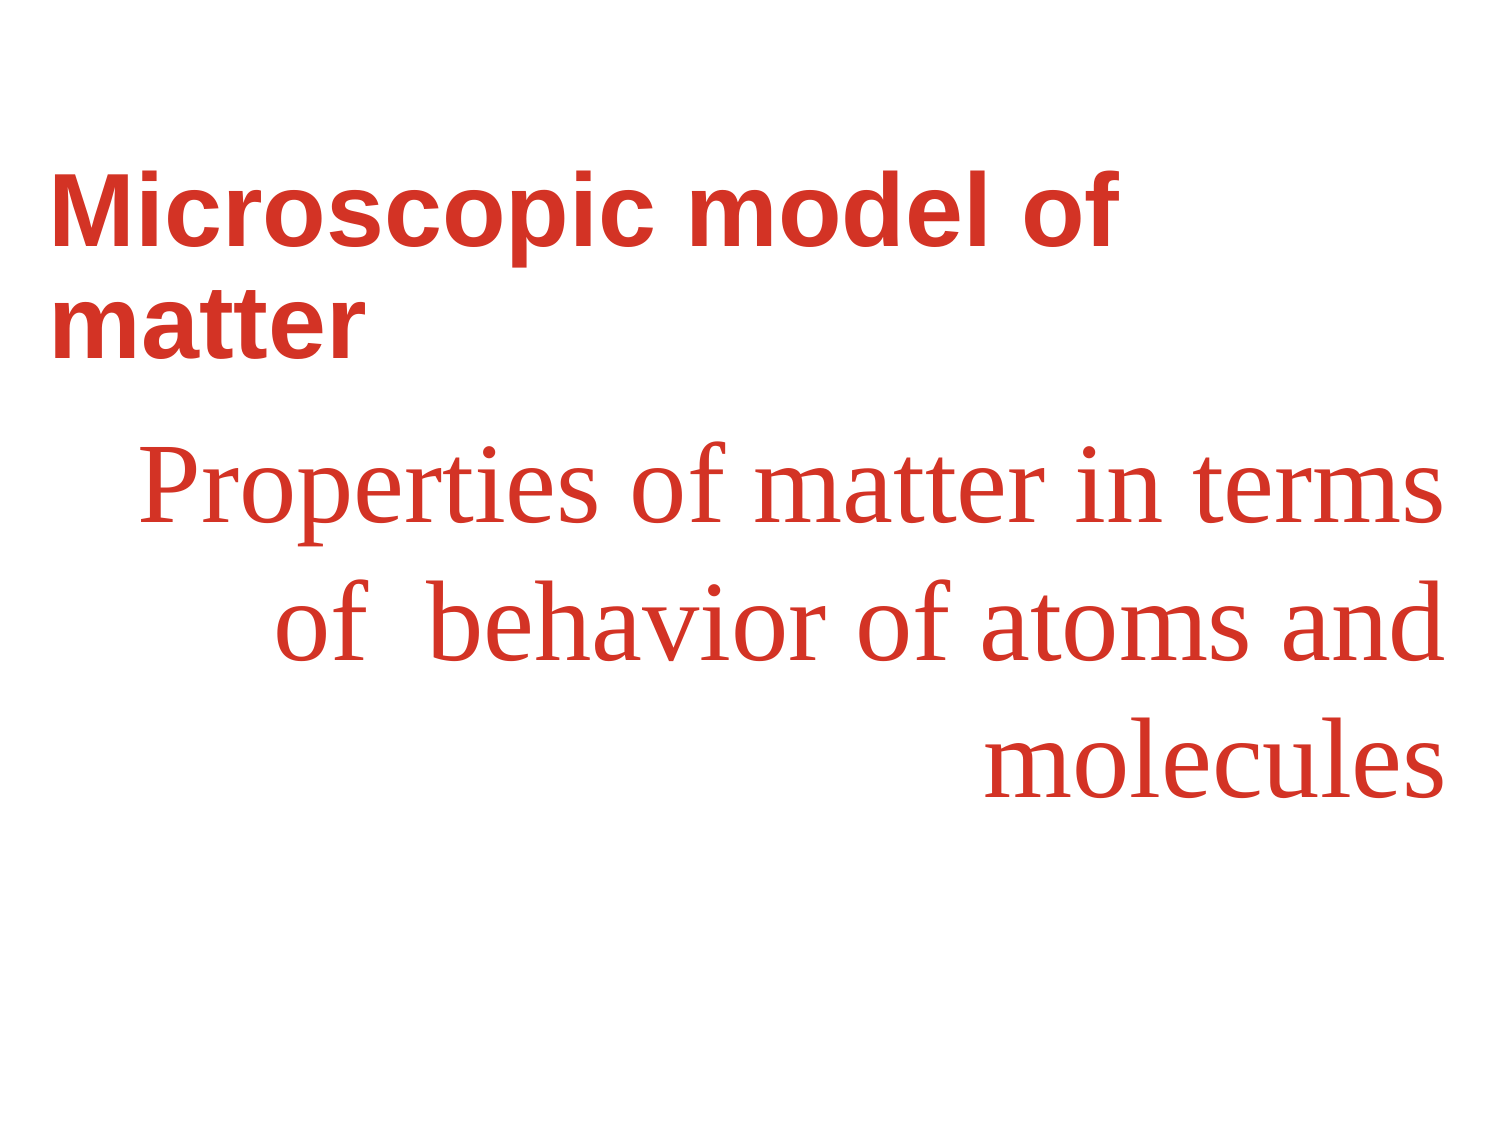

# Microscopic model of matter
Properties of matter in terms of  behavior of atoms and molecules